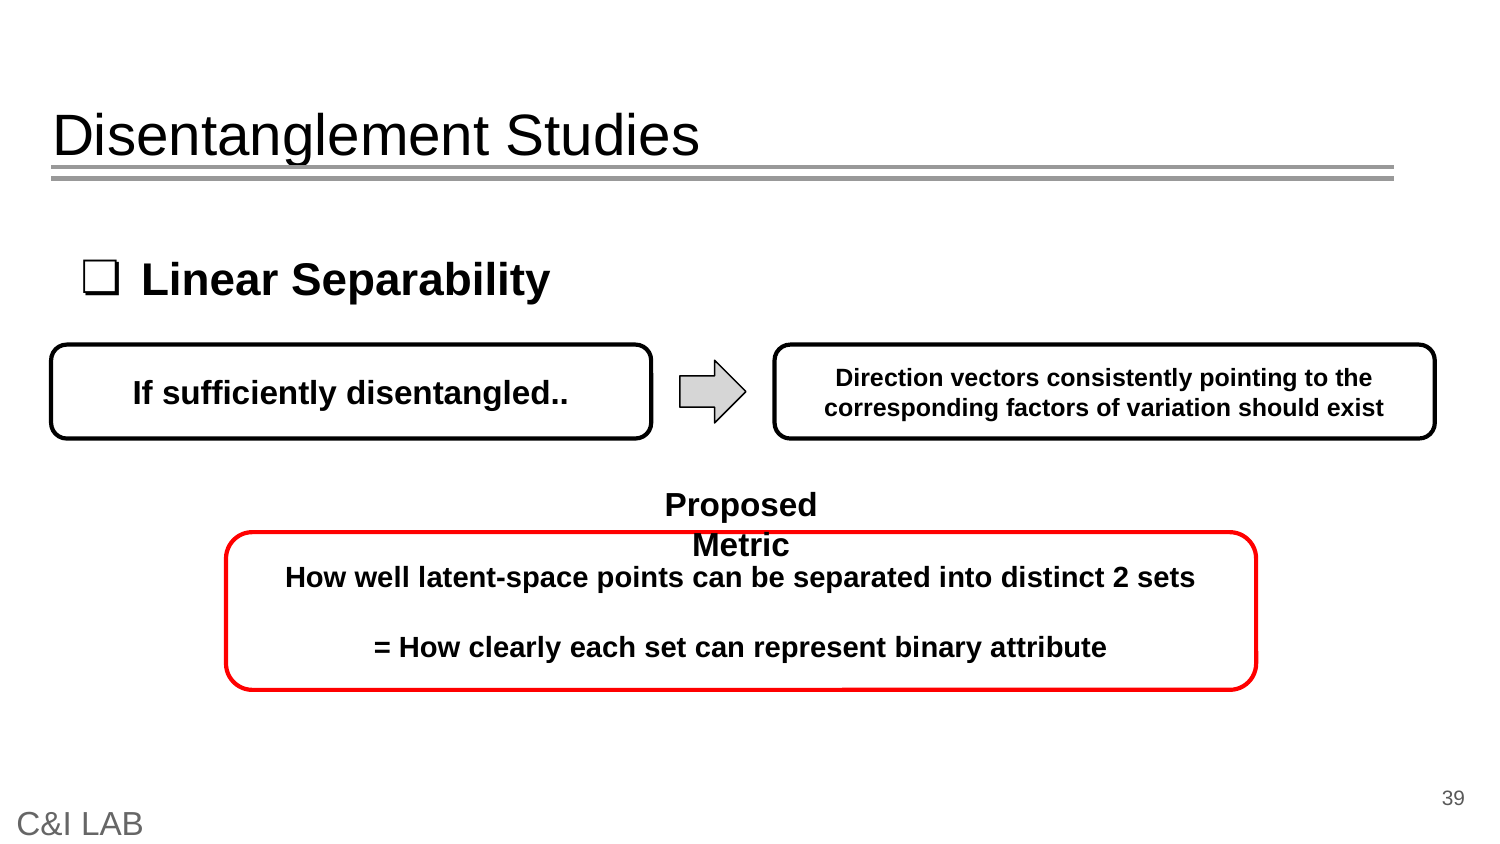

# Disentanglement Studies
Linear Separability
If sufficiently disentangled..
Direction vectors consistently pointing to the corresponding factors of variation should exist

Proposed Metric
How well latent-space points can be separated into distinct 2 sets

= How clearly each set can represent binary attribute
39
C&I LAB